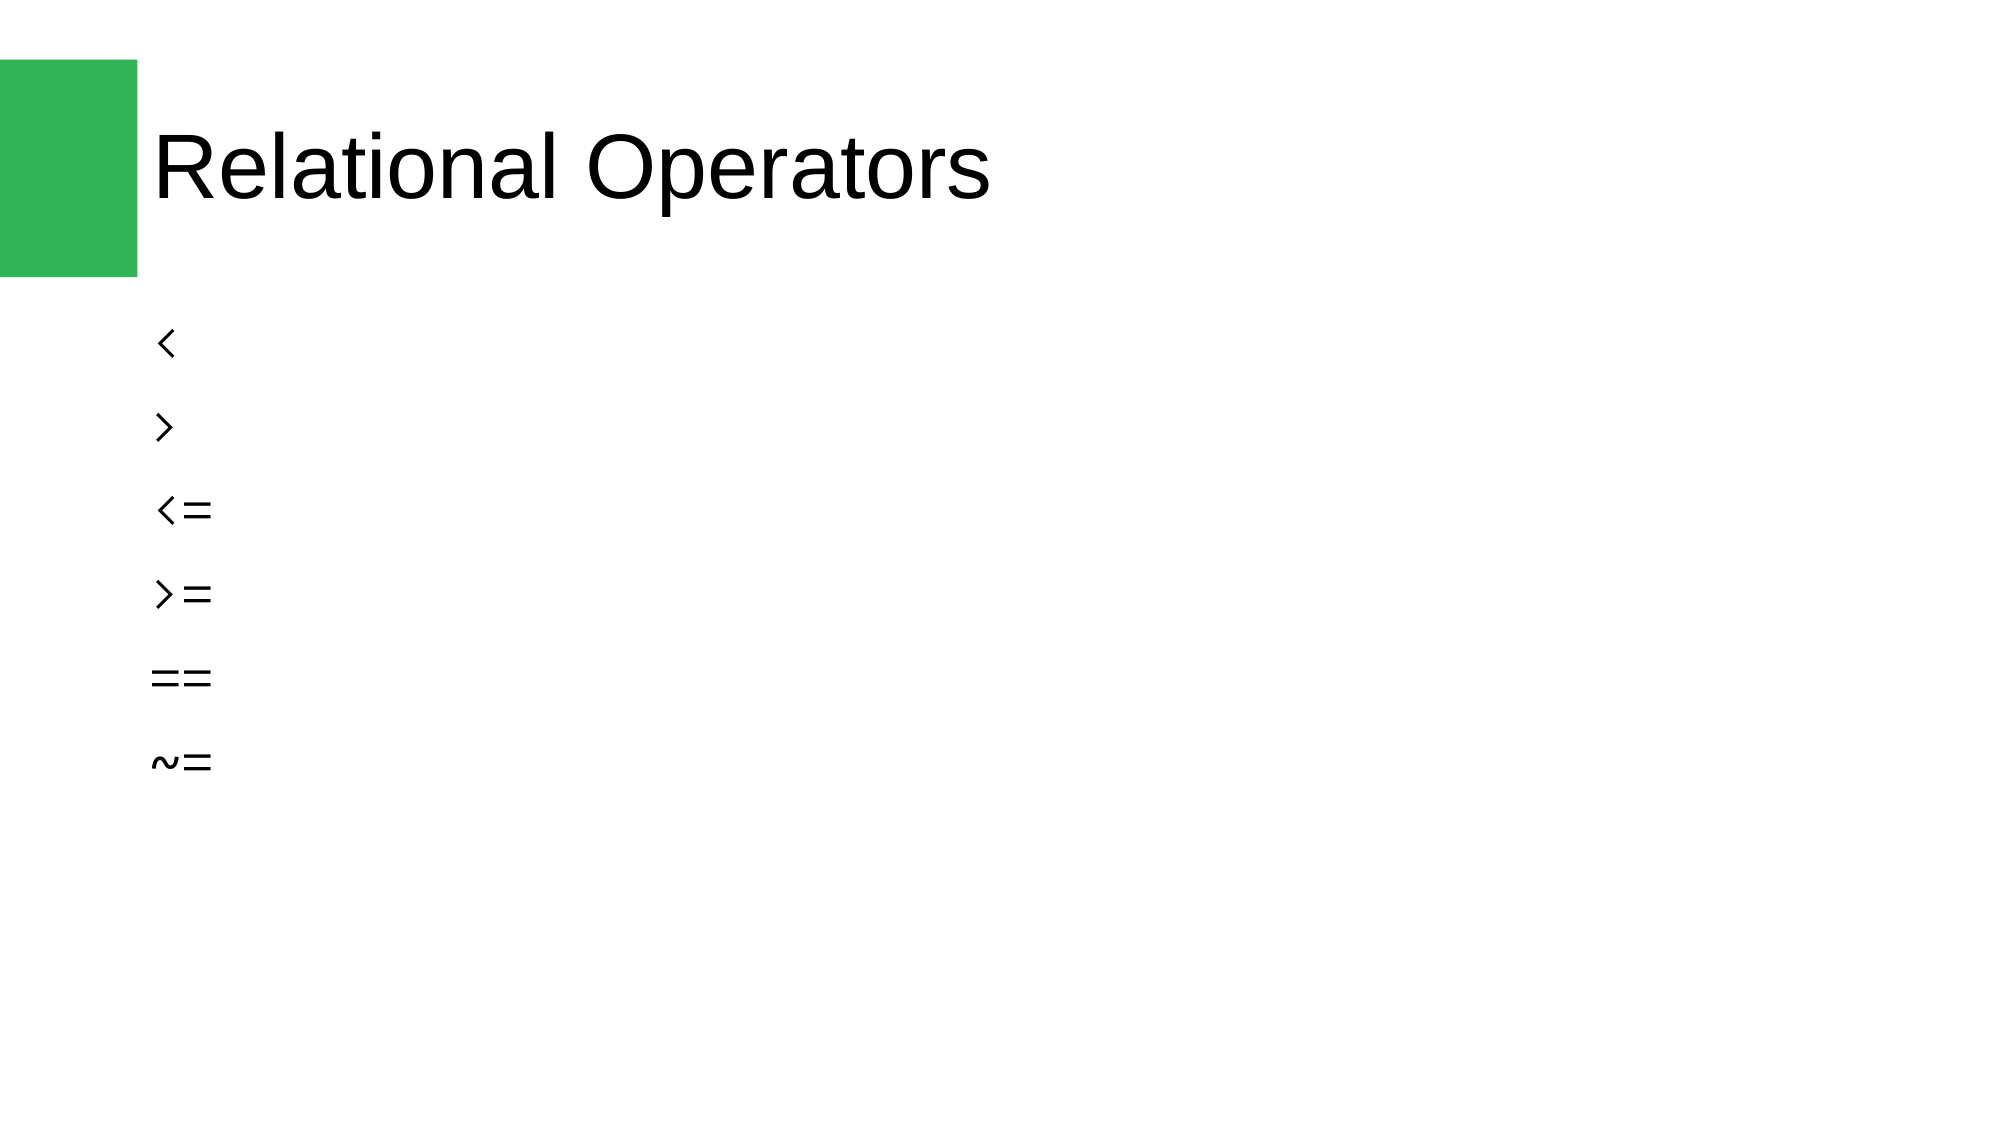

# Relational Operators
<
>
<=
>=
==
~=